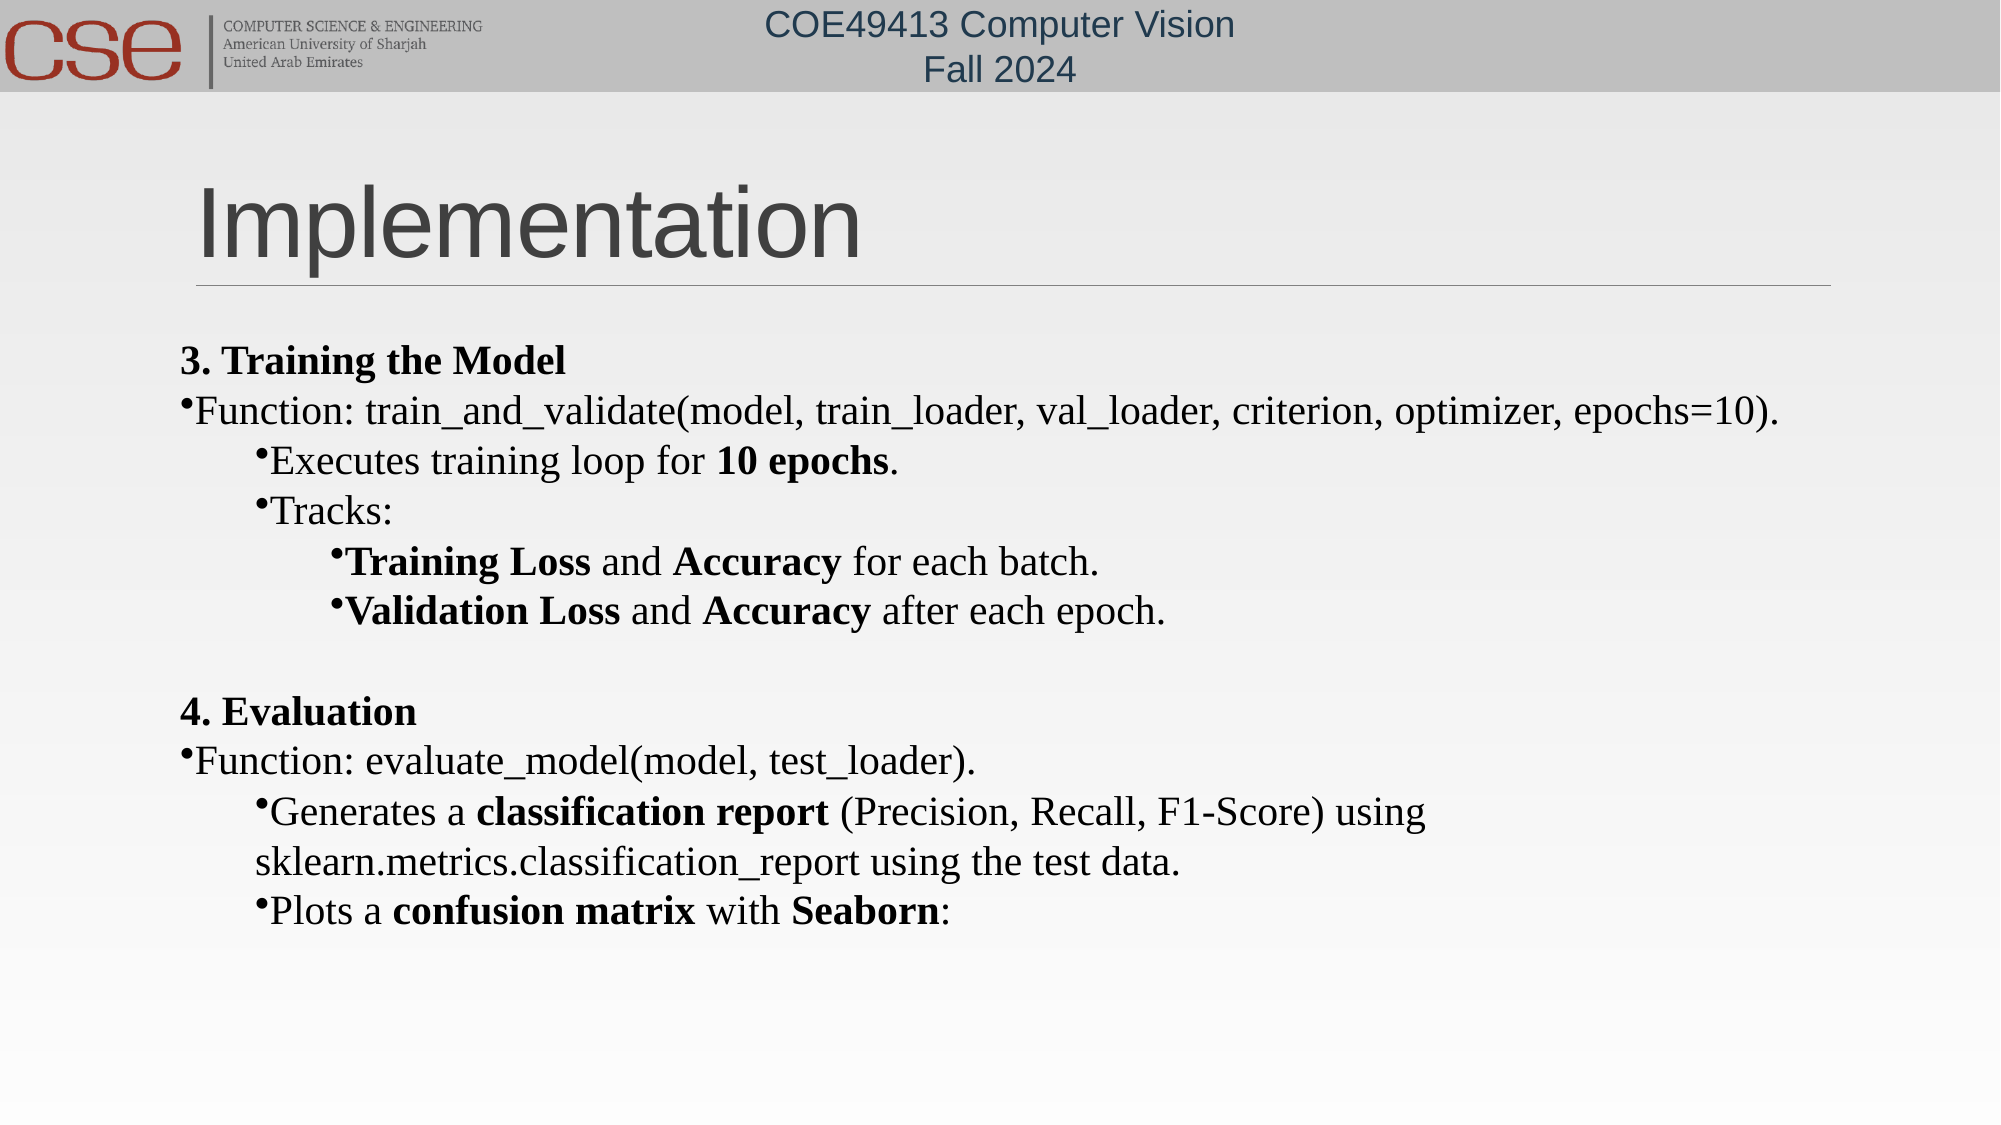

# Implementation
3. Training the Model
Function: train_and_validate(model, train_loader, val_loader, criterion, optimizer, epochs=10).
Executes training loop for 10 epochs.
Tracks:
Training Loss and Accuracy for each batch.
Validation Loss and Accuracy after each epoch.
4. Evaluation
Function: evaluate_model(model, test_loader).
Generates a classification report (Precision, Recall, F1-Score) using sklearn.metrics.classification_report using the test data.
Plots a confusion matrix with Seaborn: